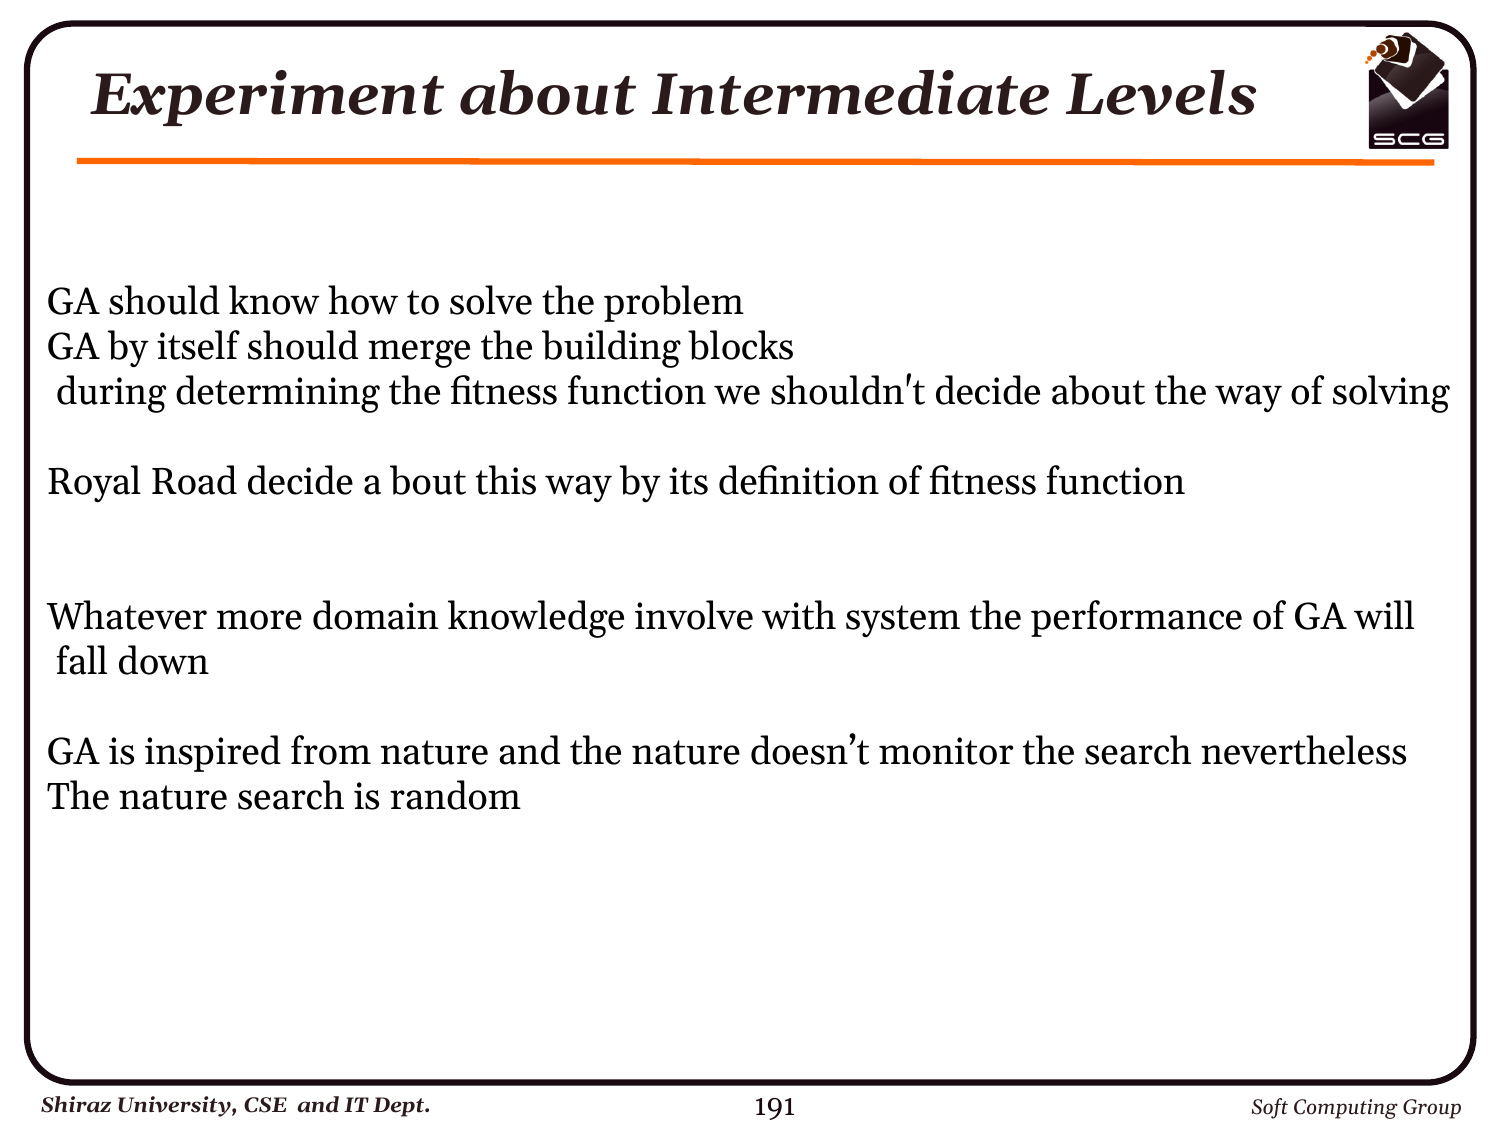

# Experiment about Intermediate Levels
GA should know how to solve the problem
GA by itself should merge the building blocks
 during determining the fitness function we shouldn't decide about the way of solving

Royal Road decide a bout this way by its definition of fitness function

Whatever more domain knowledge involve with system the performance of GA will
 fall down

GA is inspired from nature and the nature doesn’t monitor the search nevertheless
The nature search is random

191